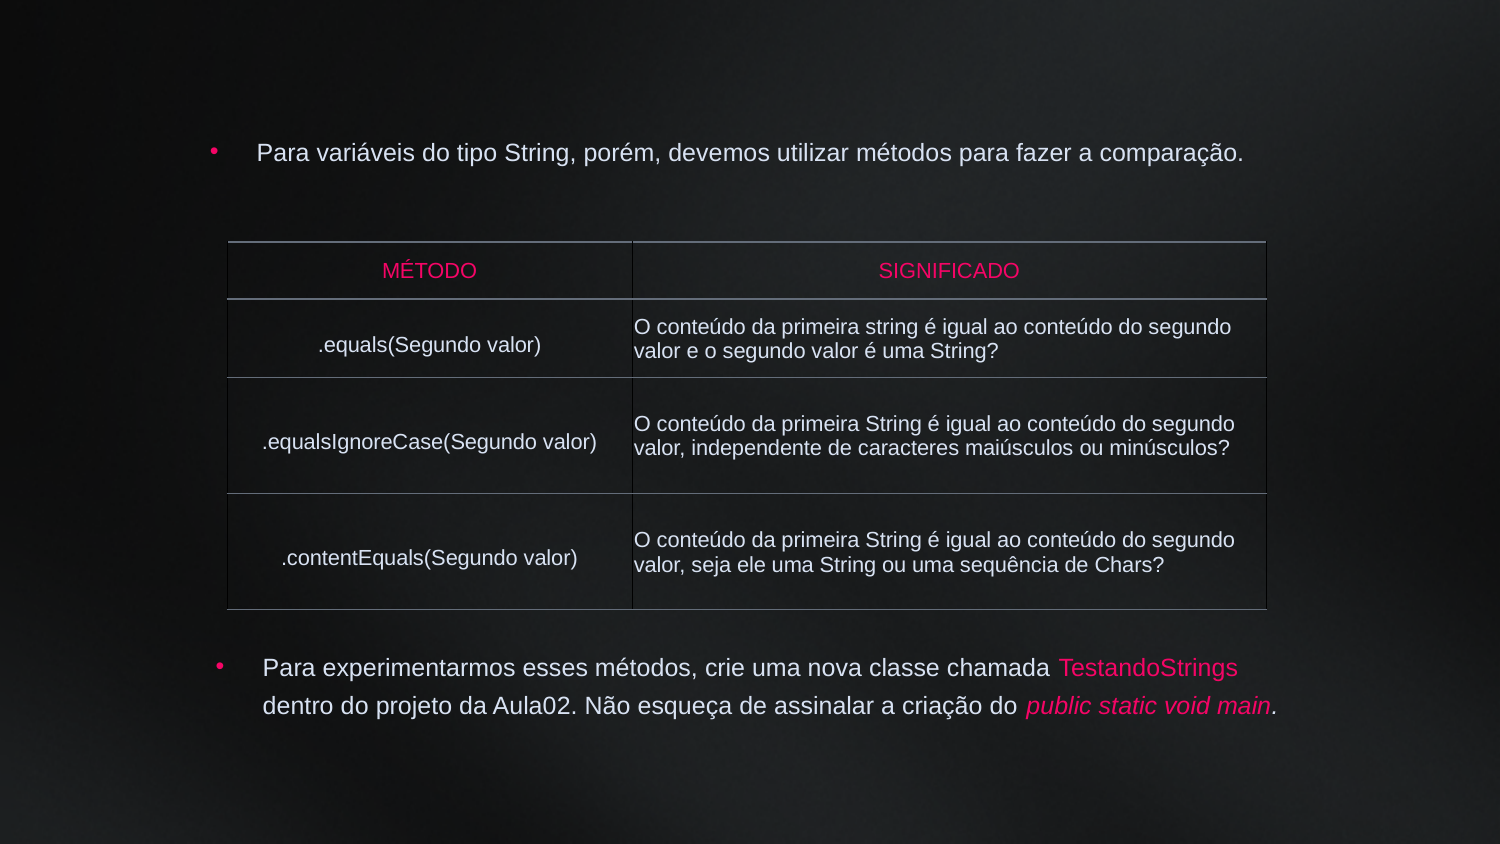

Para variáveis do tipo String, porém, devemos utilizar métodos para fazer a comparação.
| MÉTODO | SIGNIFICADO |
| --- | --- |
| .equals(Segundo valor) | O conteúdo da primeira string é igual ao conteúdo do segundo valor e o segundo valor é uma String? |
| .equalsIgnoreCase(Segundo valor) | O conteúdo da primeira String é igual ao conteúdo do segundo valor, independente de caracteres maiúsculos ou minúsculos? |
| .contentEquals(Segundo valor) | O conteúdo da primeira String é igual ao conteúdo do segundo valor, seja ele uma String ou uma sequência de Chars? |
Para experimentarmos esses métodos, crie uma nova classe chamada TestandoStrings dentro do projeto da Aula02. Não esqueça de assinalar a criação do public static void main.